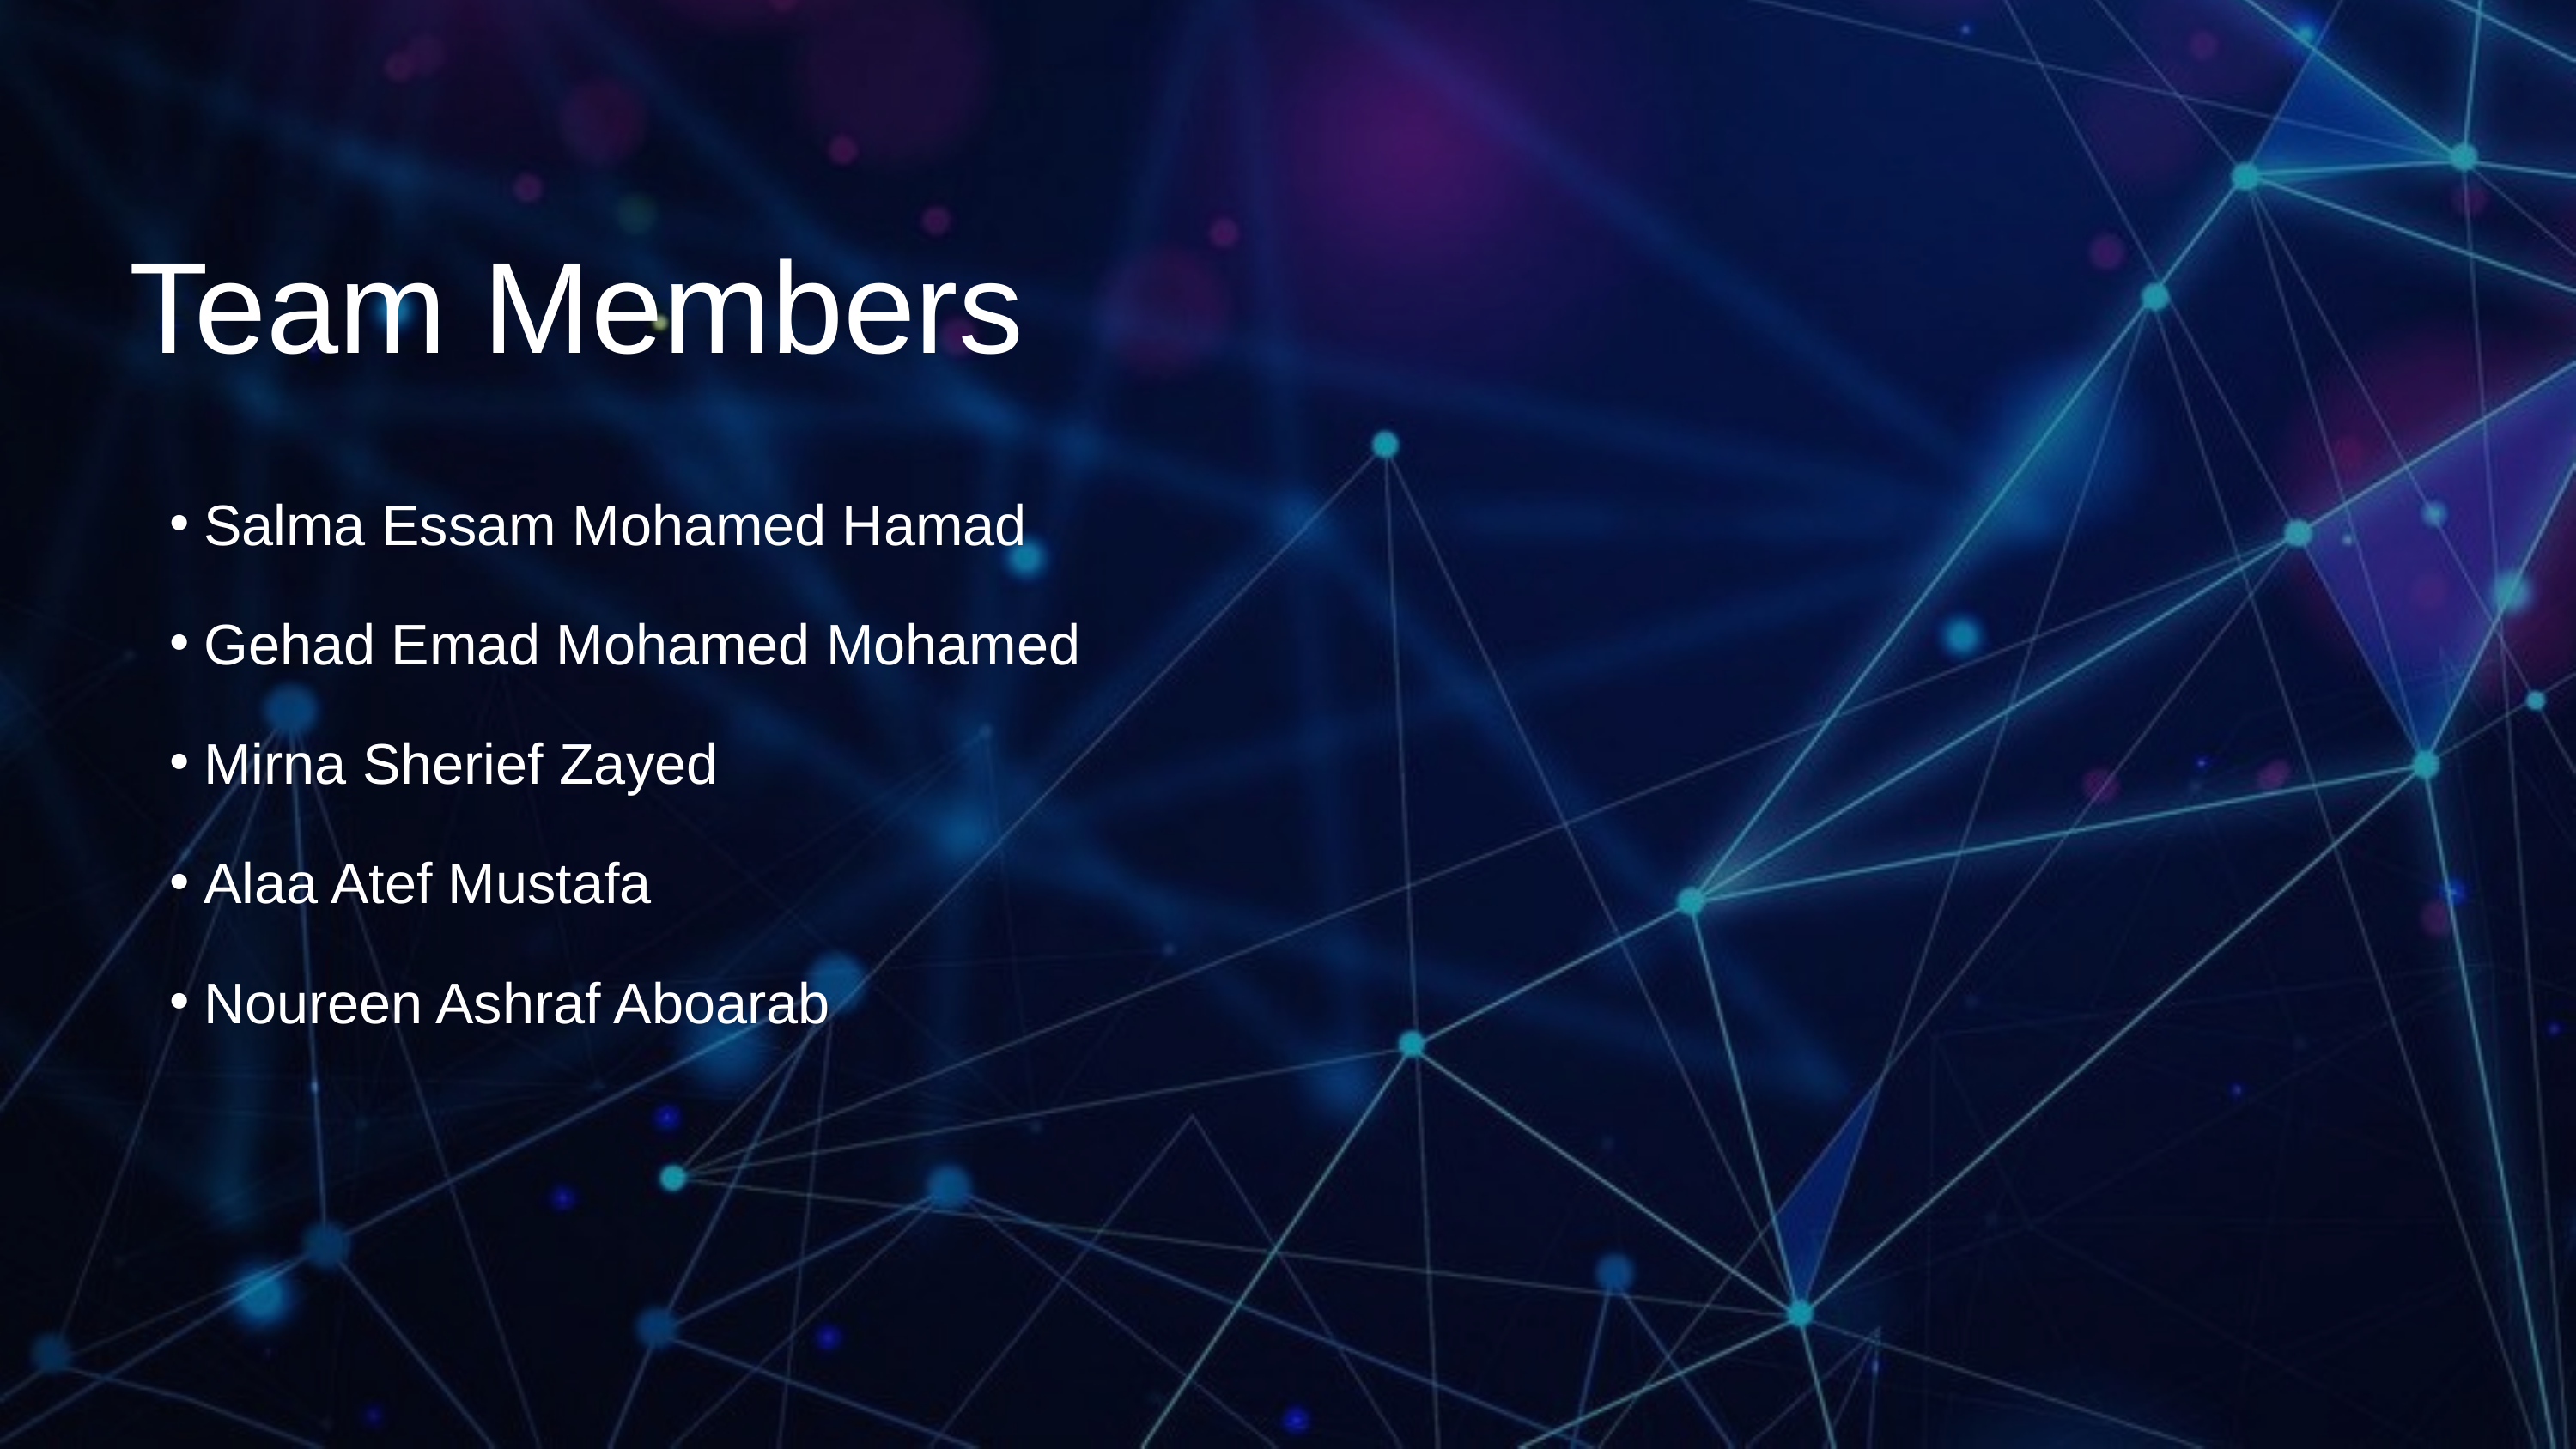

Team Members
Salma Essam Mohamed Hamad
Gehad Emad Mohamed Mohamed
Mirna Sherief Zayed
Alaa Atef Mustafa
Noureen Ashraf Aboarab